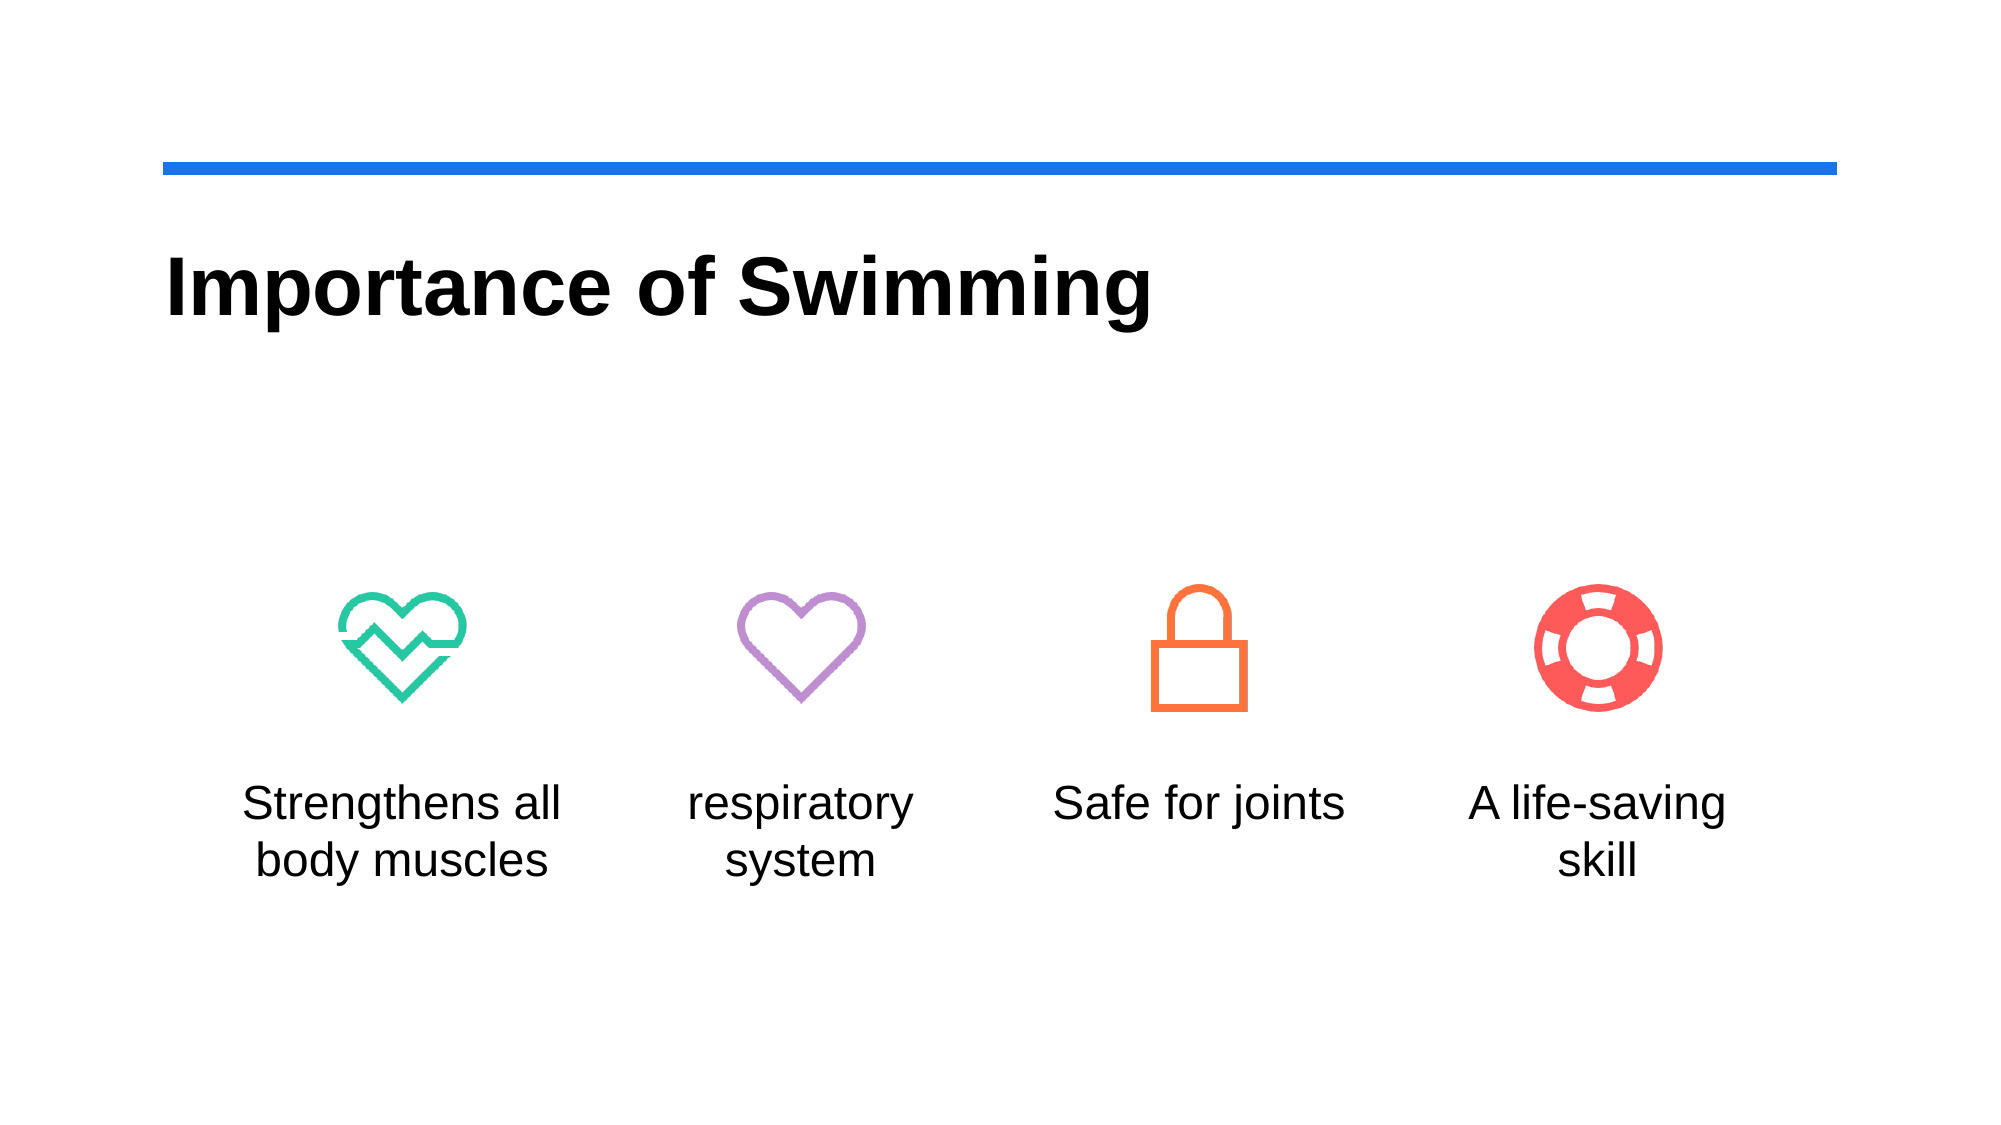

# Importance of Swimming
Strengthens all body muscles
respiratory system
Safe for joints
A life-saving skill